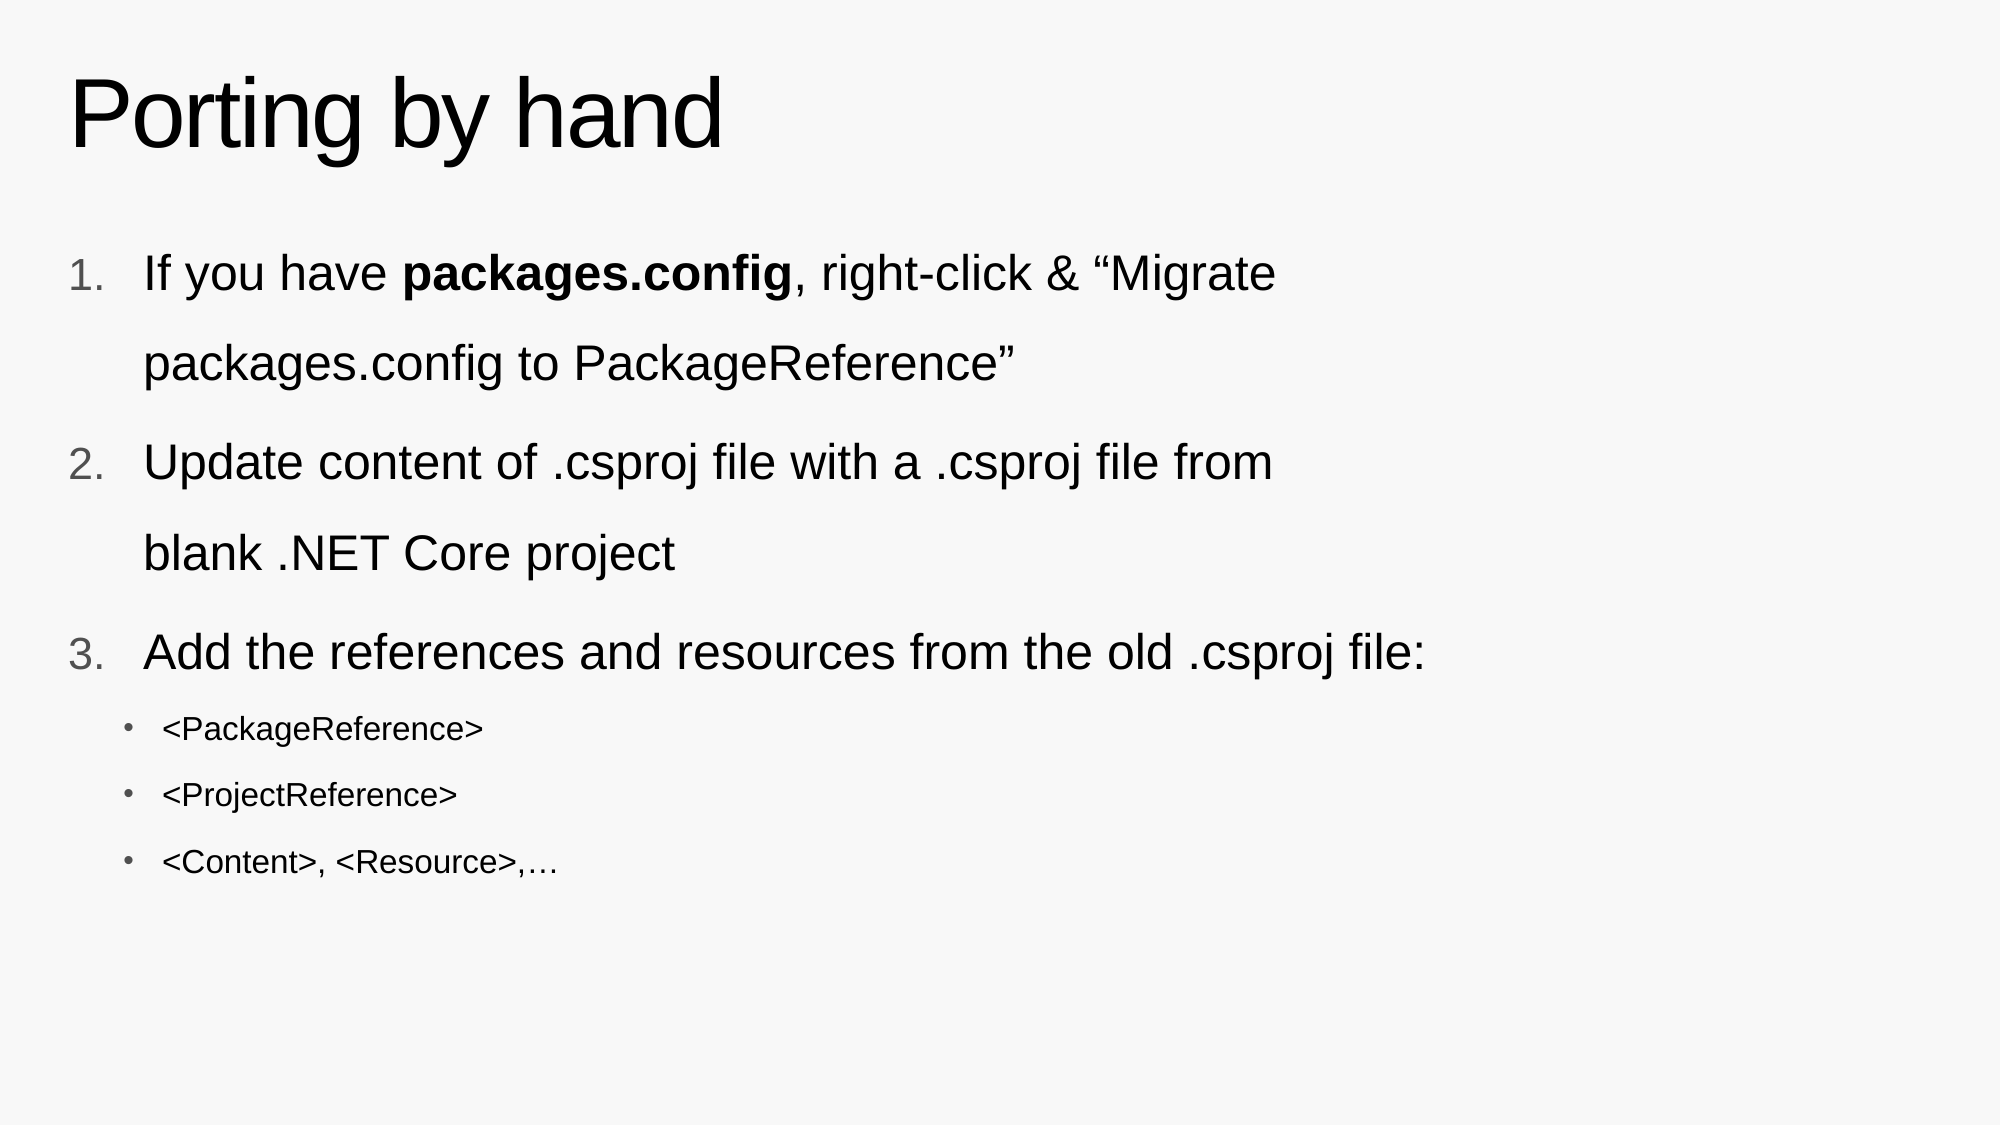

# Porting by hand
If you have packages.config, right-click & “Migrate packages.config to PackageReference”
Update content of .csproj file with a .csproj file from blank .NET Core project
Add the references and resources from the old .csproj file:
<PackageReference>
<ProjectReference>
<Content>, <Resource>,…